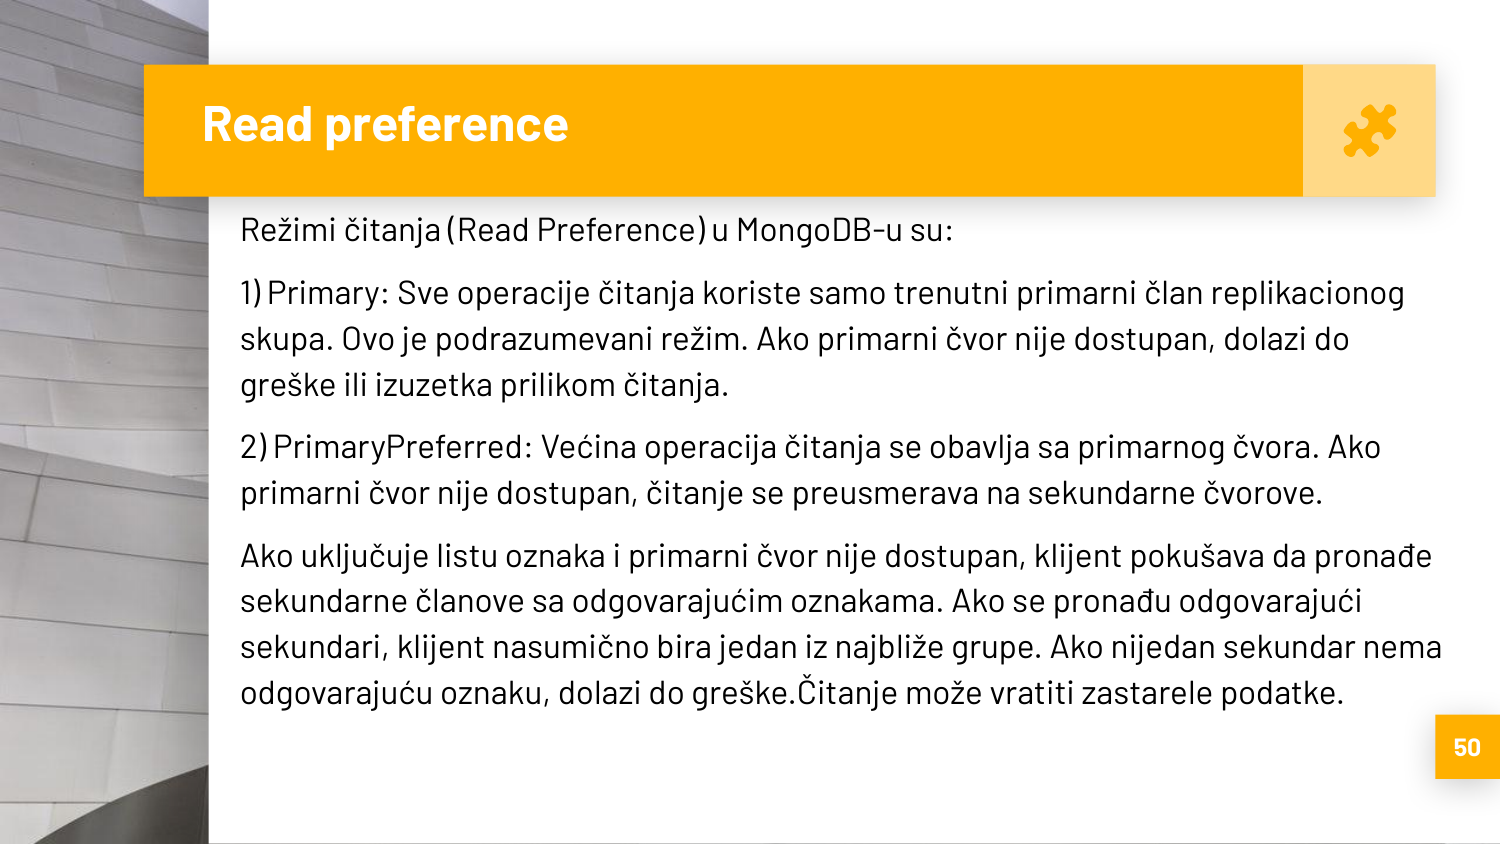

Read preference

Režimi čitanja (Read Preference) u MongoDB-u su:
1) Primary: Sve operacije čitanja koriste samo trenutni primarni član replikacionog skupa. Ovo je podrazumevani režim. Ako primarni čvor nije dostupan, dolazi do greške ili izuzetka prilikom čitanja.
2) PrimaryPreferred: Većina operacija čitanja se obavlja sa primarnog čvora. Ako primarni čvor nije dostupan, čitanje se preusmerava na sekundarne čvorove.
Ako uključuje listu oznaka i primarni čvor nije dostupan, klijent pokušava da pronađe sekundarne članove sa odgovarajućim oznakama. Ako se pronađu odgovarajući sekundari, klijent nasumično bira jedan iz najbliže grupe. Ako nijedan sekundar nema odgovarajuću oznaku, dolazi do greške.Čitanje može vratiti zastarele podatke.
50